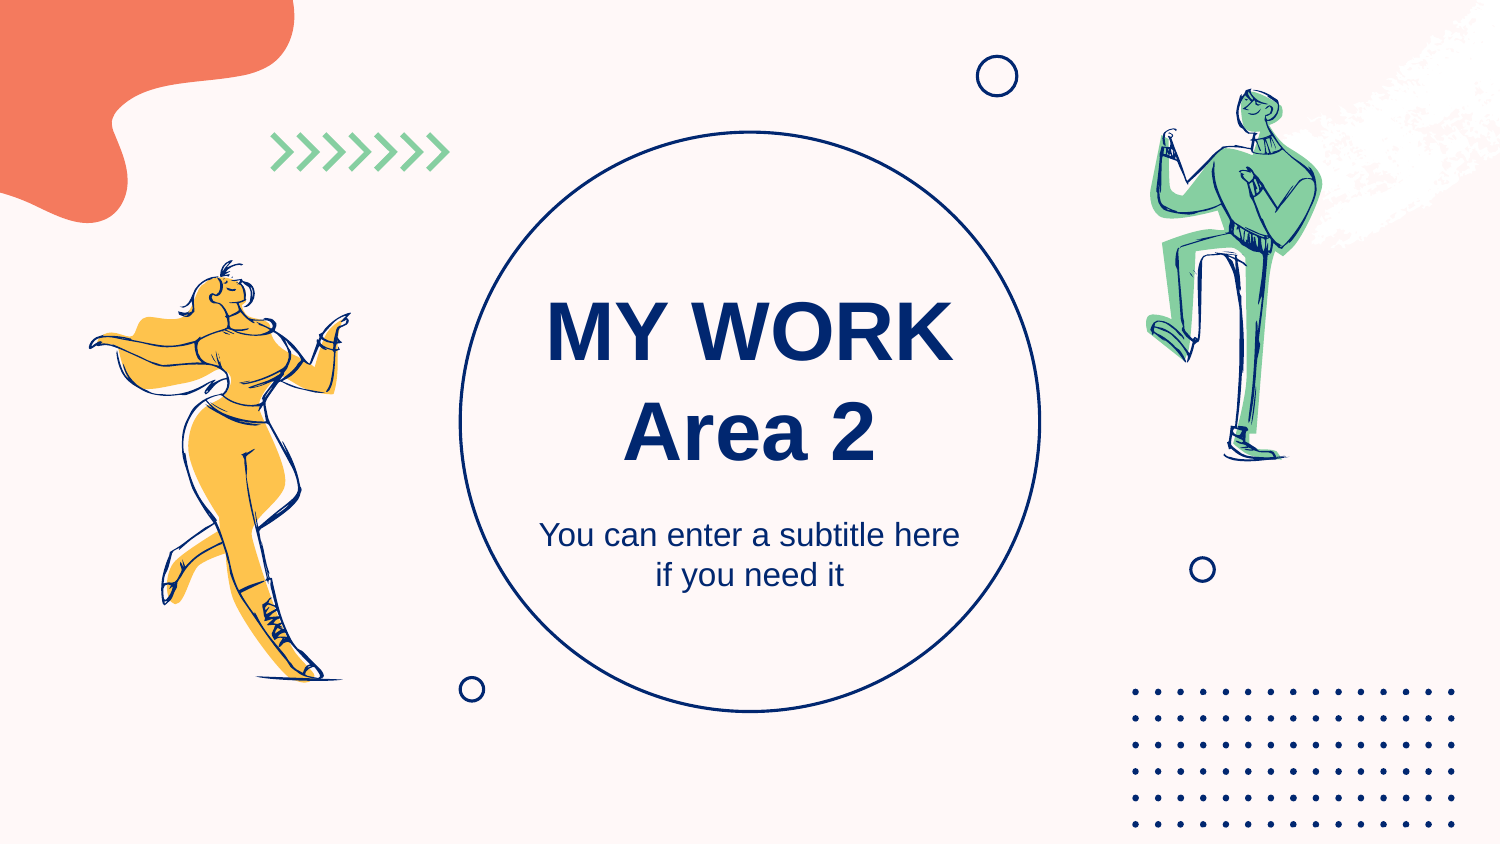

# MY WORK Area 2

You can enter a subtitle here if you need it